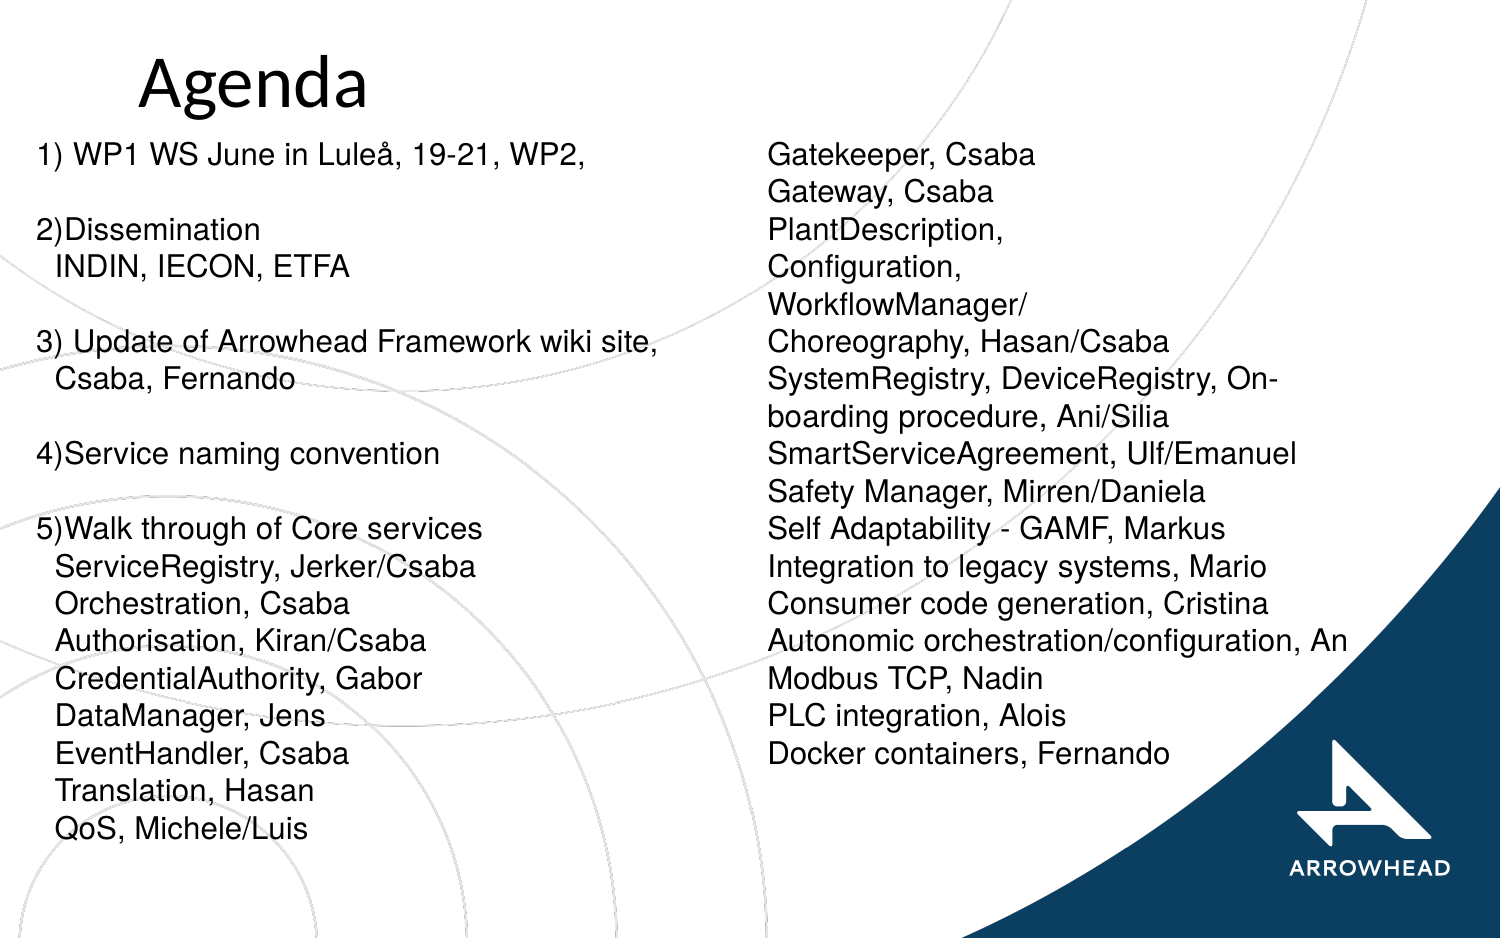

# Agenda
2
 WP1 WS June in Luleå, 19-21, WP2,
Dissemination
INDIN, IECON, ETFA
 Update of Arrowhead Framework wiki site, Csaba, Fernando
Service naming convention
Walk through of Core services
ServiceRegistry, Jerker/Csaba
Orchestration, Csaba
Authorisation, Kiran/Csaba
CredentialAuthority, Gabor
DataManager, Jens
EventHandler, Csaba
Translation, Hasan
QoS, Michele/Luis
Gatekeeper, Csaba
Gateway, Csaba
PlantDescription,
Configuration,
WorkflowManager/
Choreography, Hasan/Csaba
SystemRegistry, DeviceRegistry, On-boarding procedure, Ani/Silia
SmartServiceAgreement, Ulf/Emanuel
Safety Manager, Mirren/Daniela
Self Adaptability - GAMF, Markus
Integration to legacy systems, Mario
Consumer code generation, Cristina
Autonomic orchestration/configuration, An
Modbus TCP, Nadin
PLC integration, Alois
Docker containers, Fernando